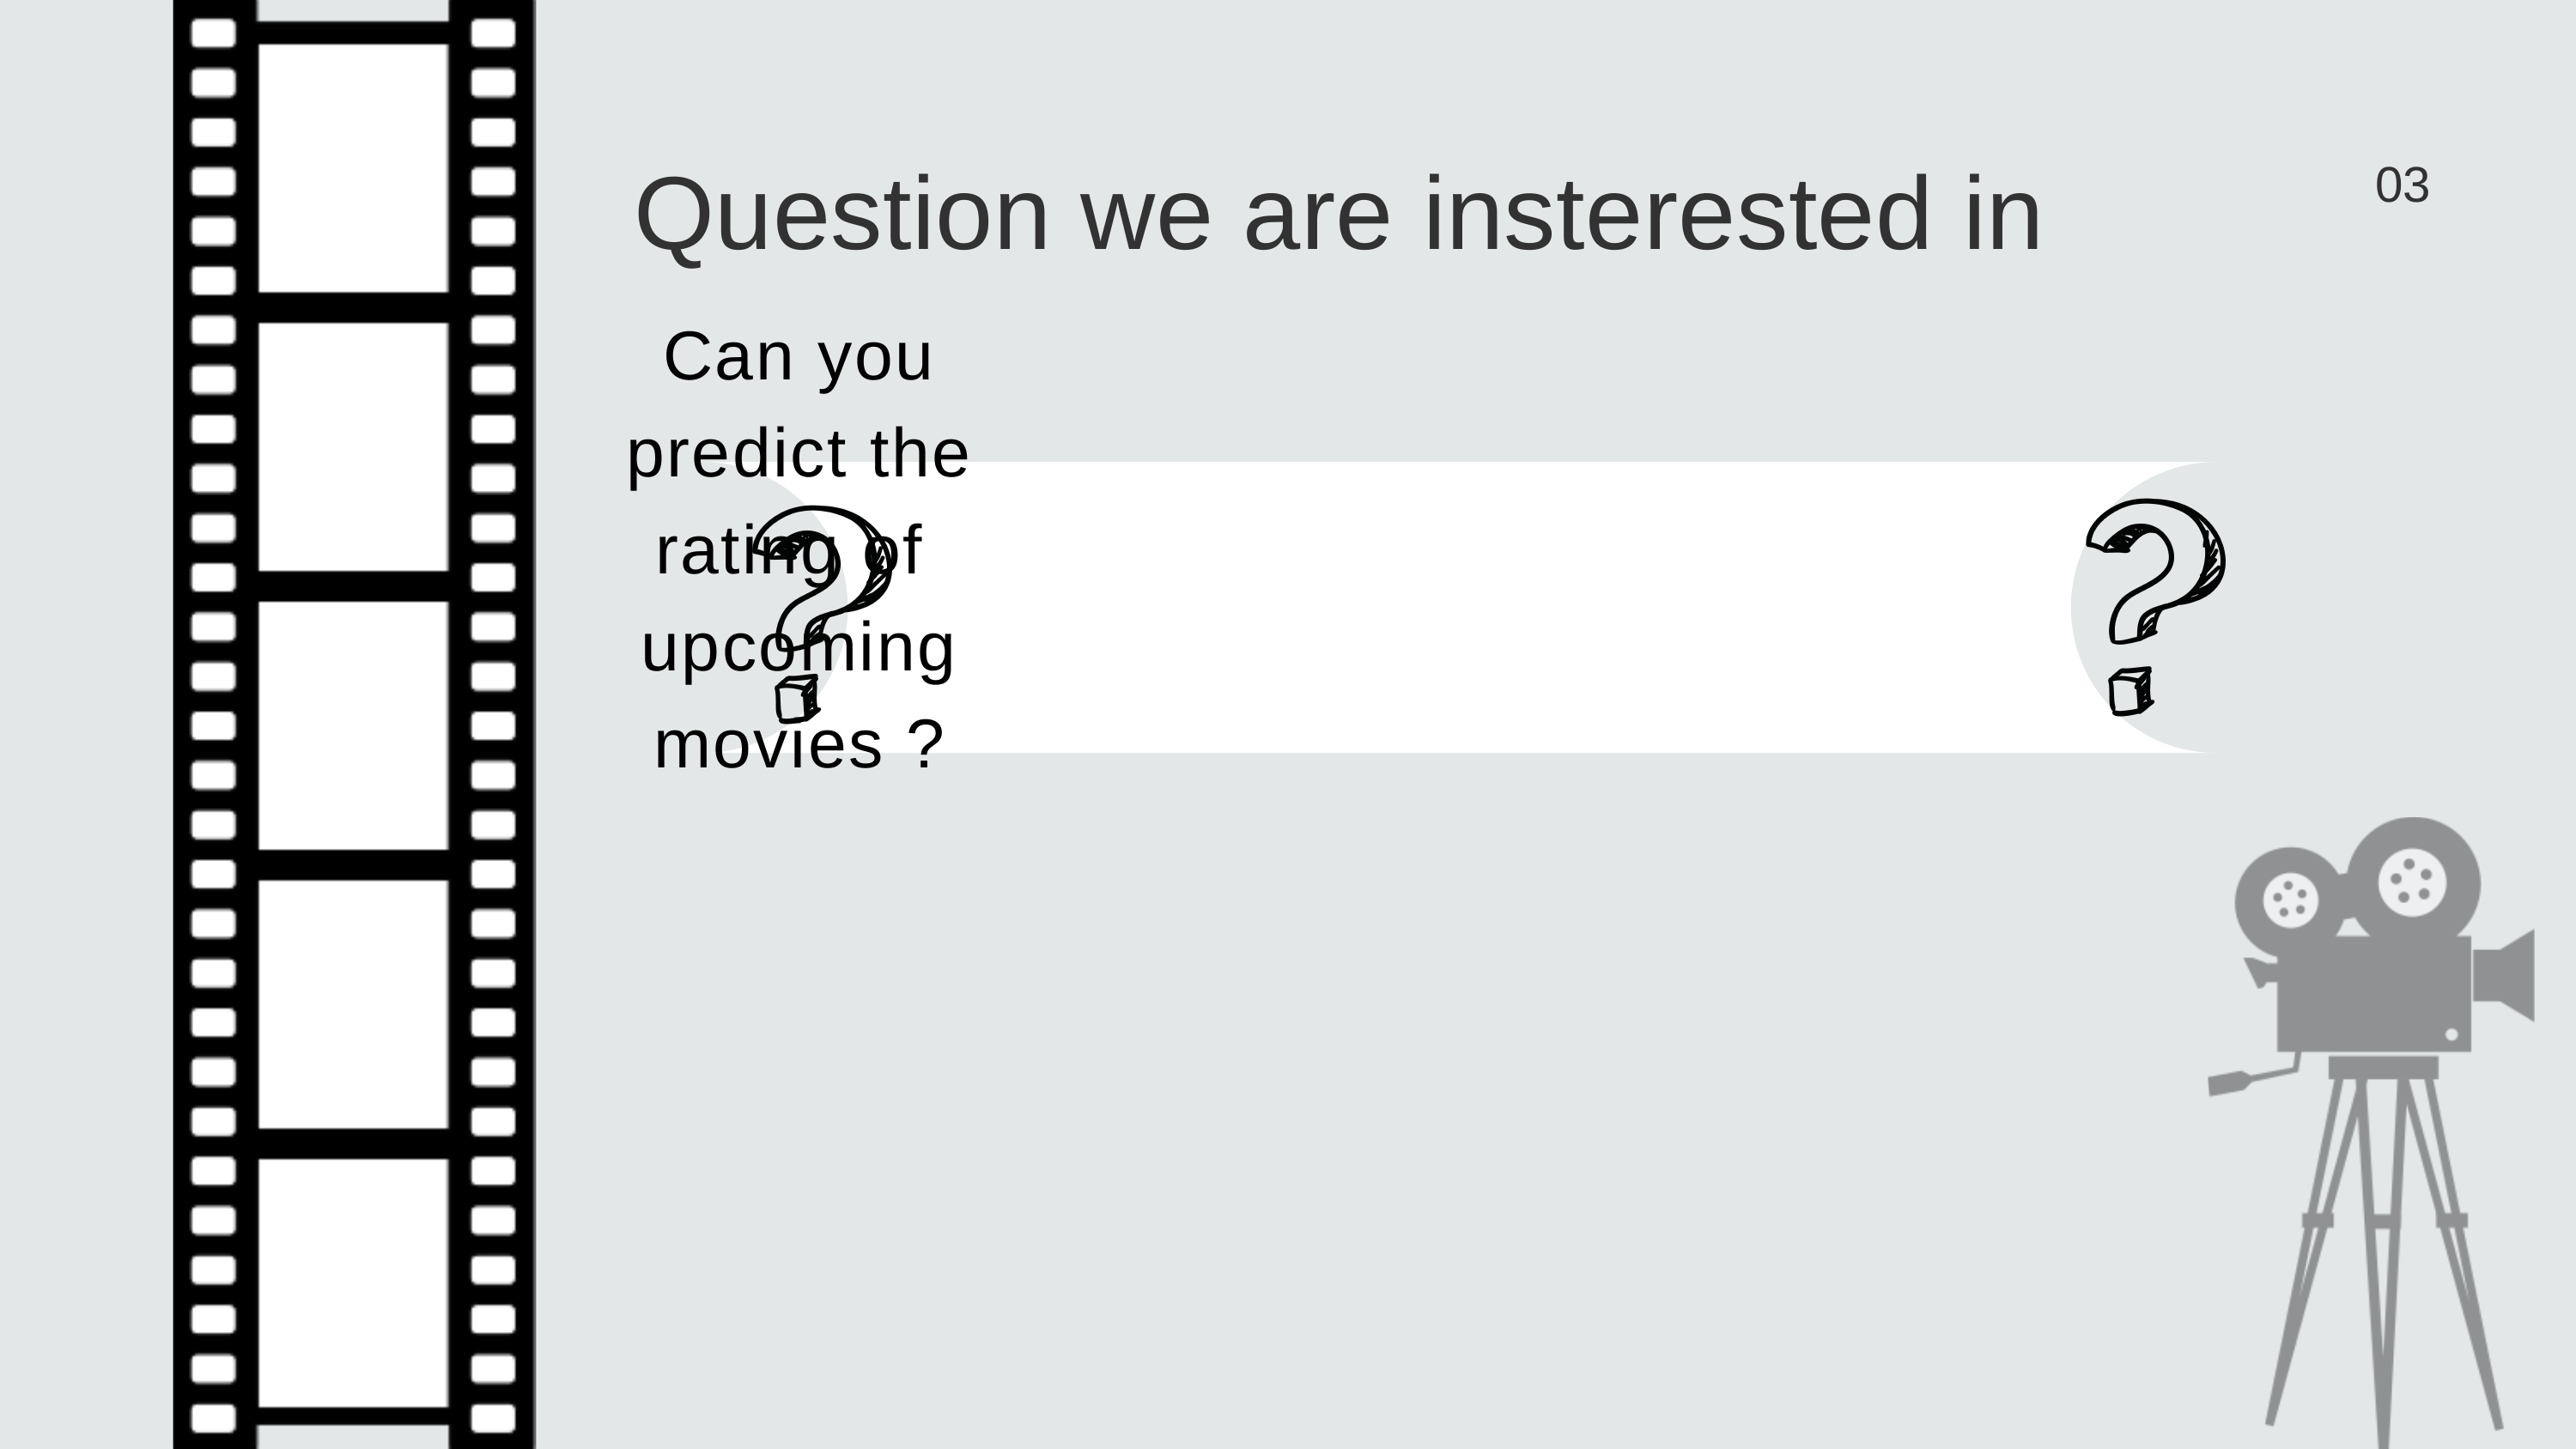

Question we are insterested in

03

Can you predict the rating of
upcoming movies ?